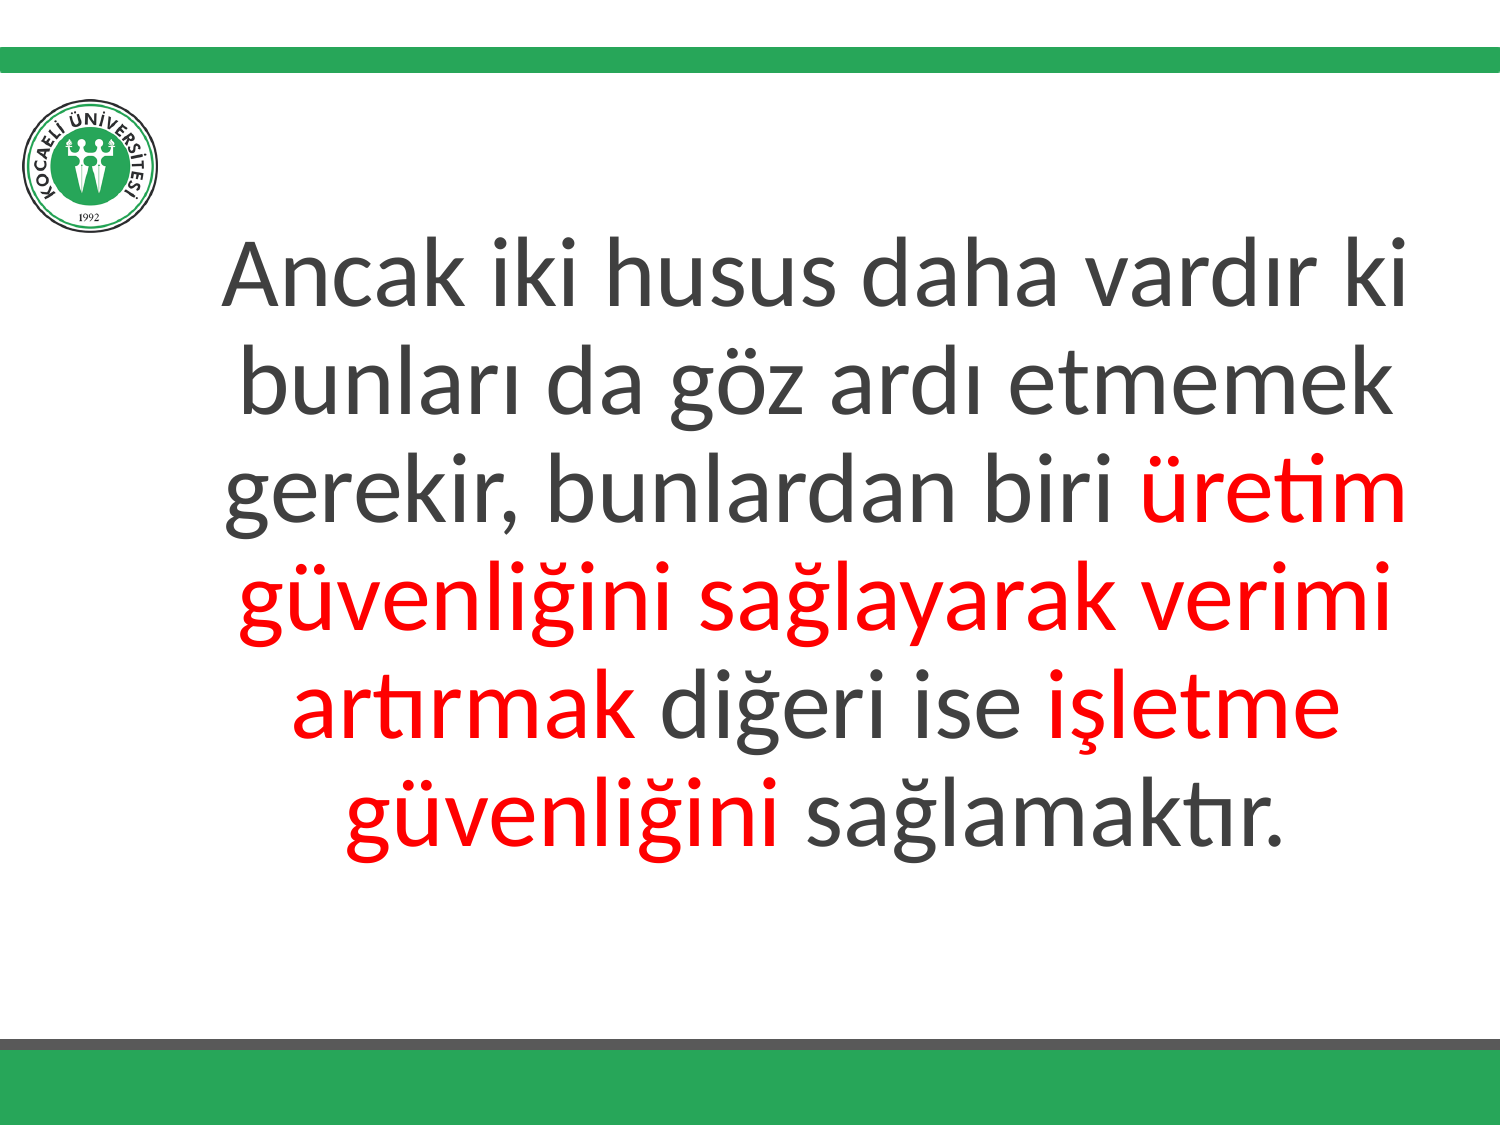

Ancak iki husus daha vardır ki bunları da göz ardı etmemek gerekir, bunlardan biri üretim güvenliğini sağlayarak verimi artırmak diğeri ise işletme güvenliğini sağlamaktır.